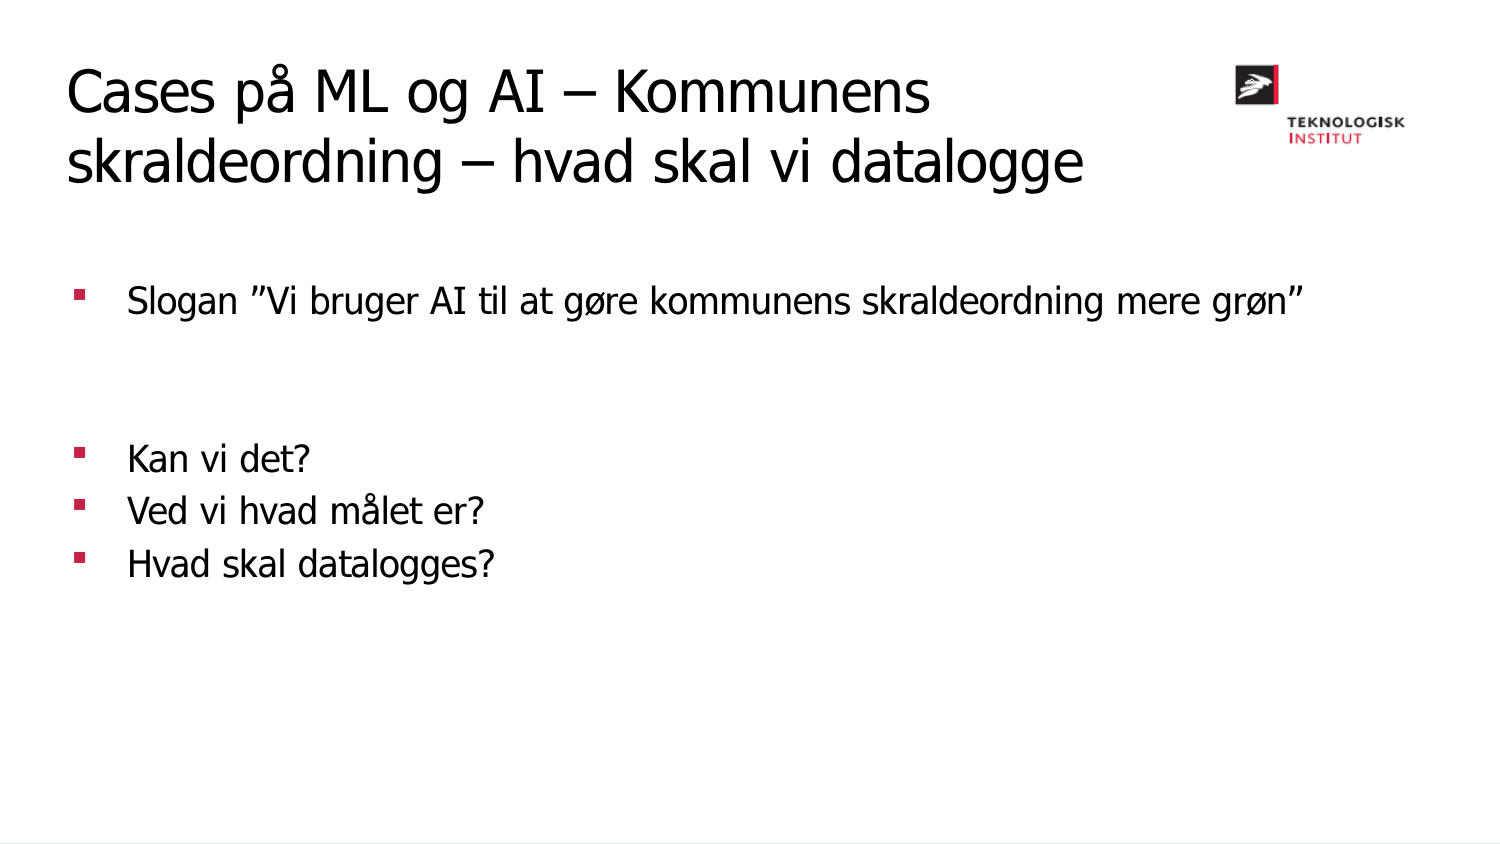

Cases på ML og AI – Kommunens skraldeordning – hvad skal vi datalogge

Slogan ”Vi bruger AI til at gøre kommunens skraldeordning mere grøn”

Kan vi det?
Ved vi hvad målet er?
Hvad skal datalogges?